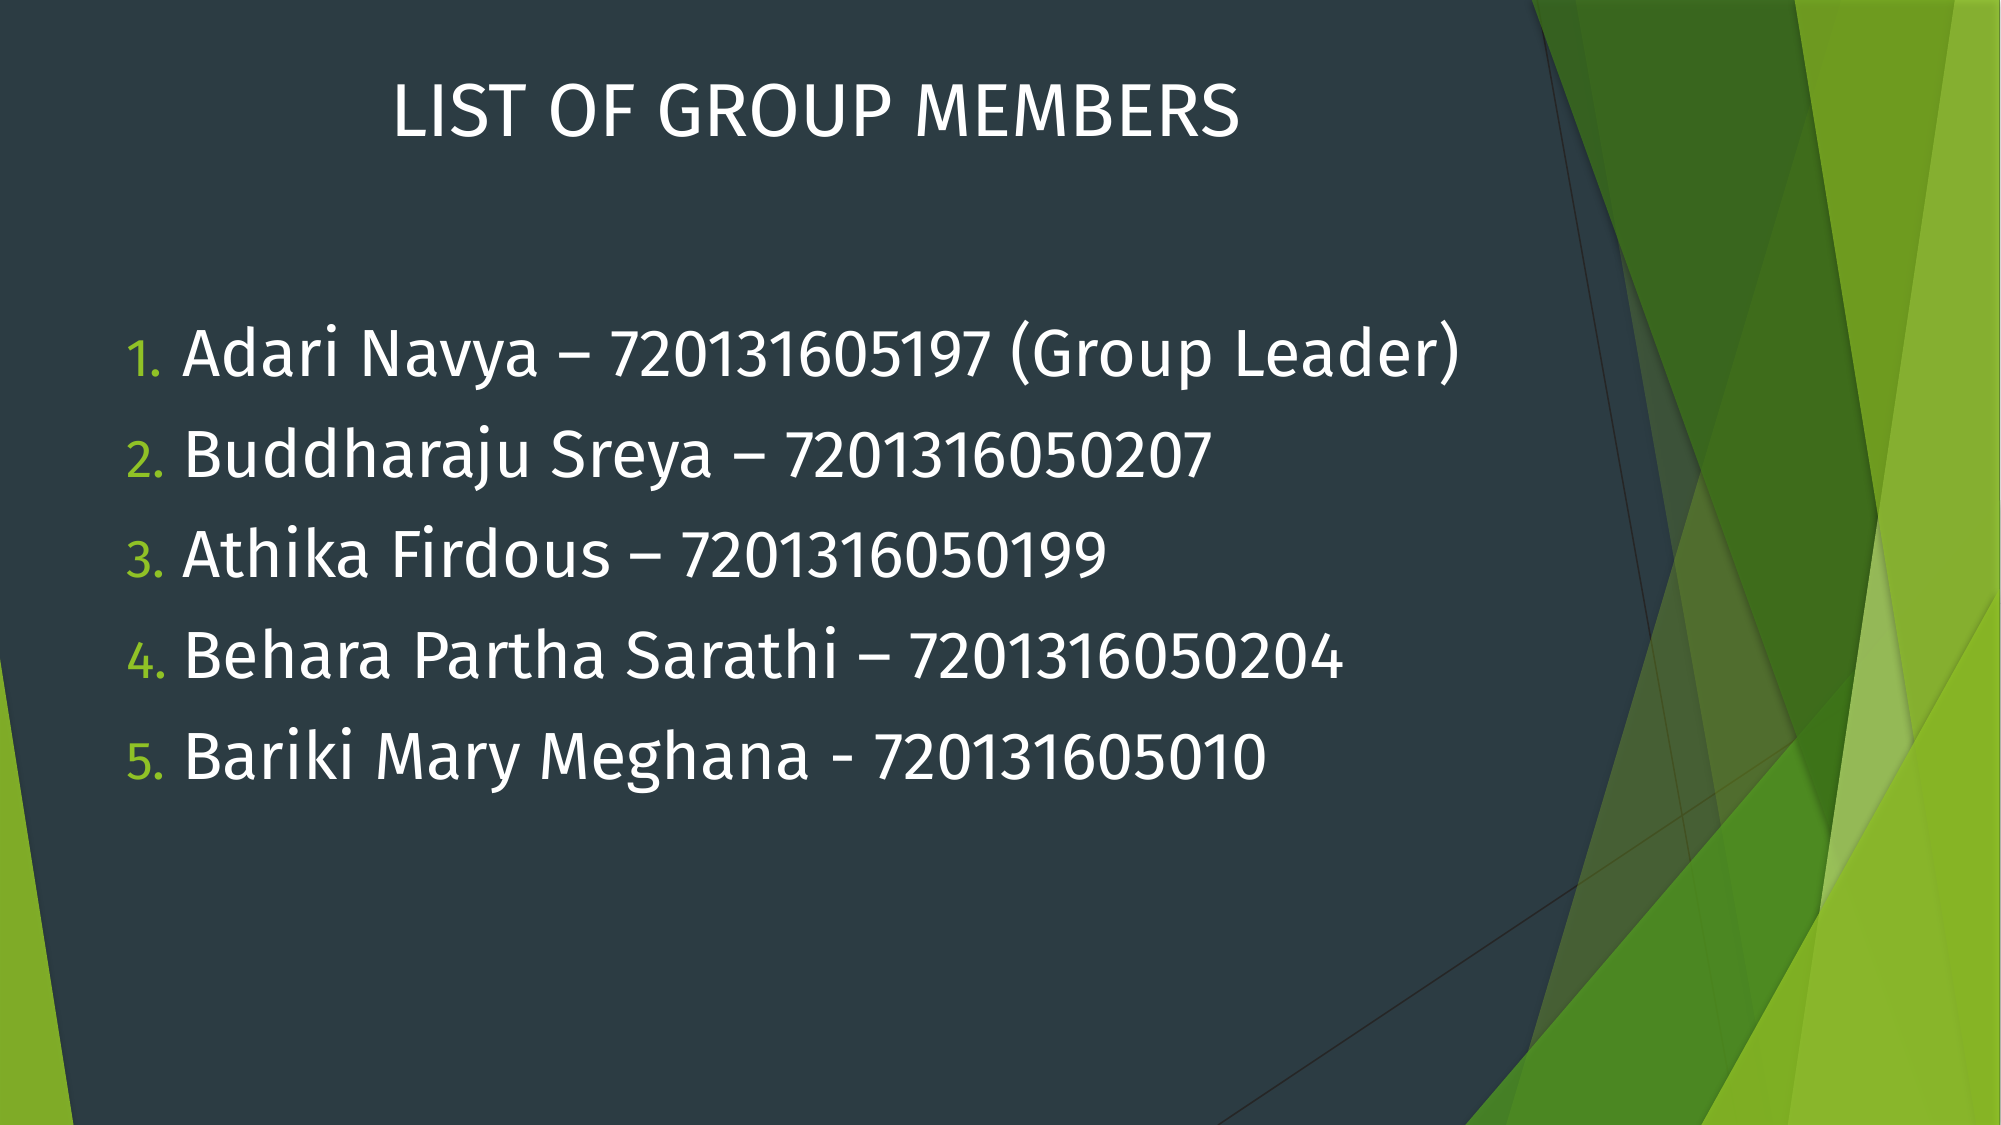

# LIST OF GROUP MEMBERS
Adari Navya – 720131605197 (Group Leader)
Buddharaju Sreya – 7201316050207
Athika Firdous – 7201316050199
Behara Partha Sarathi – 7201316050204
Bariki Mary Meghana - 720131605010